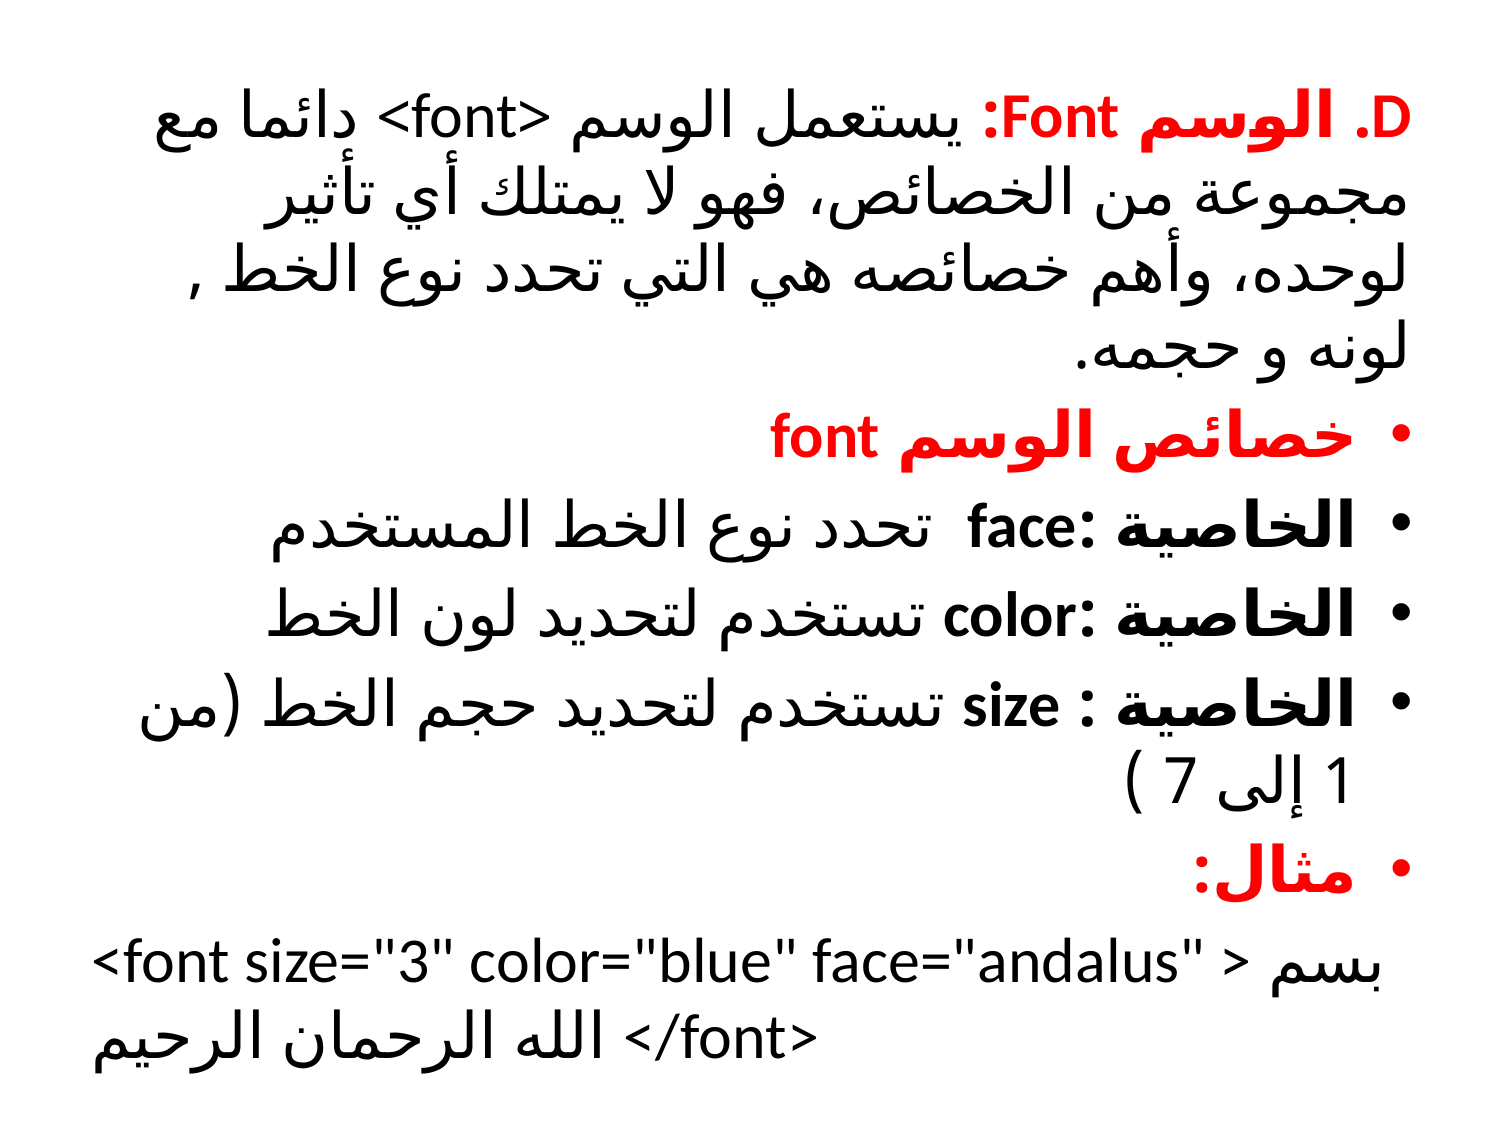

D. الوسم Font: يستعمل الوسم <font> دائما مع مجموعة من الخصائص، فهو لا يمتلك أي تأثير لوحده، وأهم خصائصه هي التي تحدد نوع الخط , لونه و حجمه.
خصائص الوسم font
الخاصية :face  تحدد نوع الخط المستخدم
الخاصية :color تستخدم لتحديد لون الخط
الخاصية : size تستخدم لتحديد حجم الخط (من 1 إلى 7 )
مثال:
<font size="3" color="blue" face="andalus" > بسم الله الرحمان الرحيم </font>